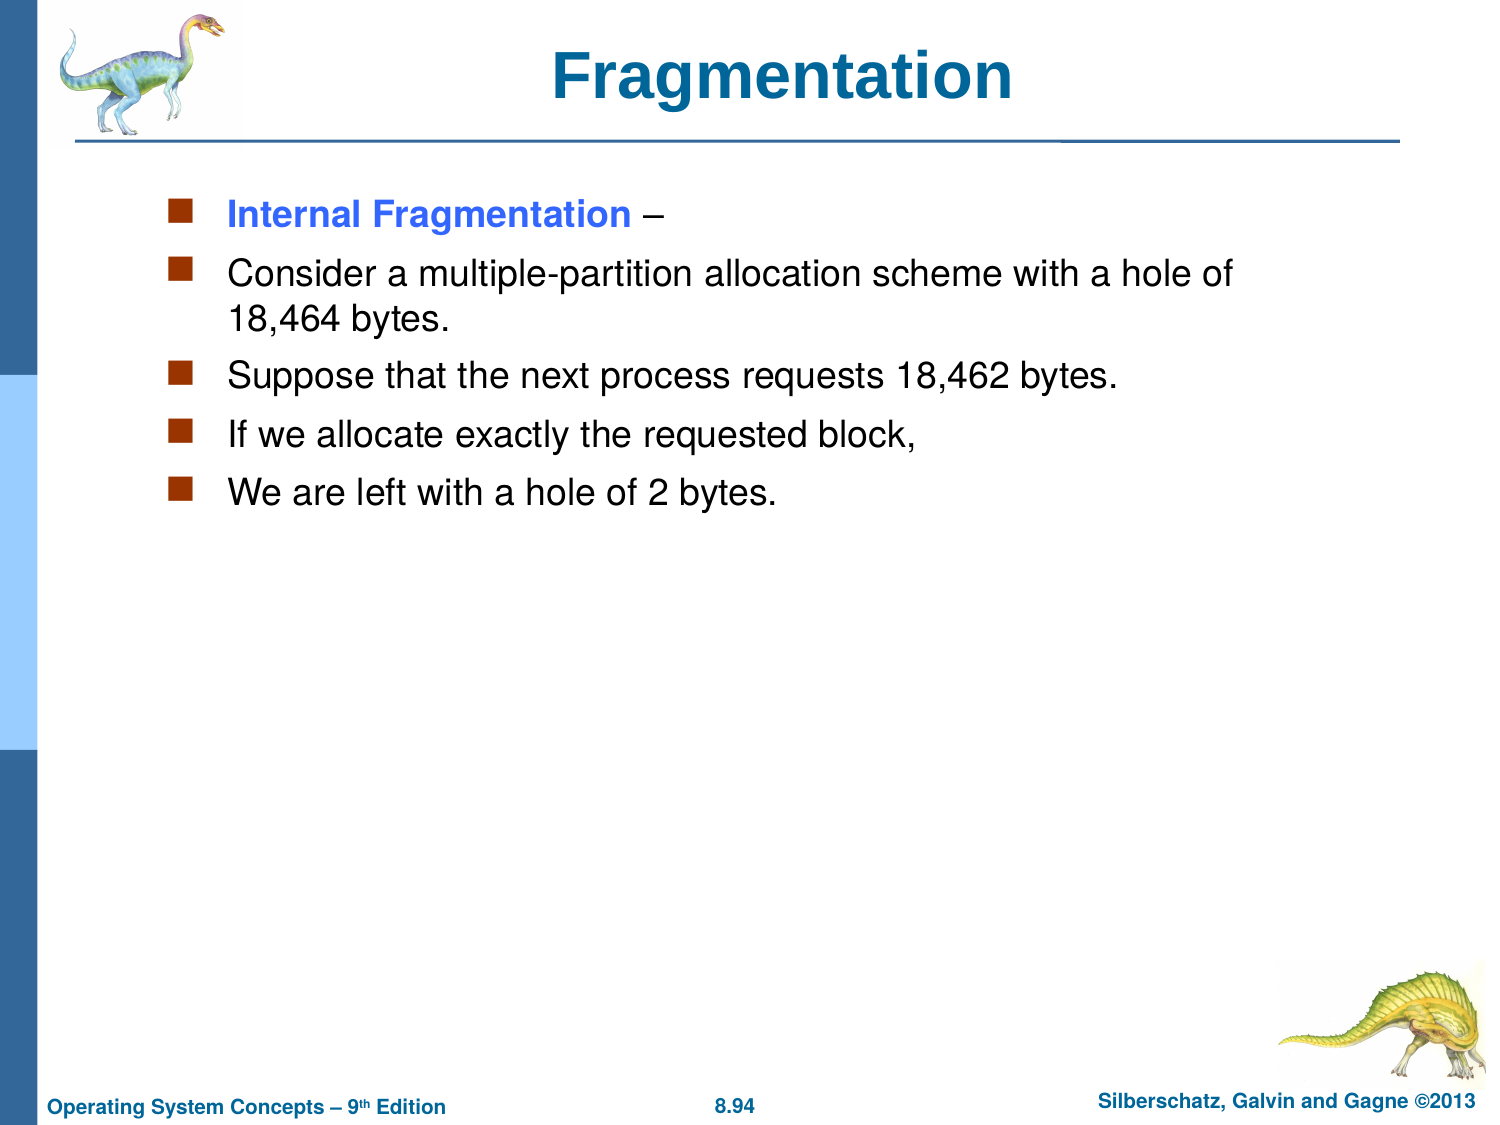

# Fragmentation
Internal Fragmentation –
Consider a multiple-partition allocation scheme with a hole of 18,464 bytes.
Suppose that the next process requests 18,462 bytes.
If we allocate exactly the requested block,
We are left with a hole of 2 bytes.